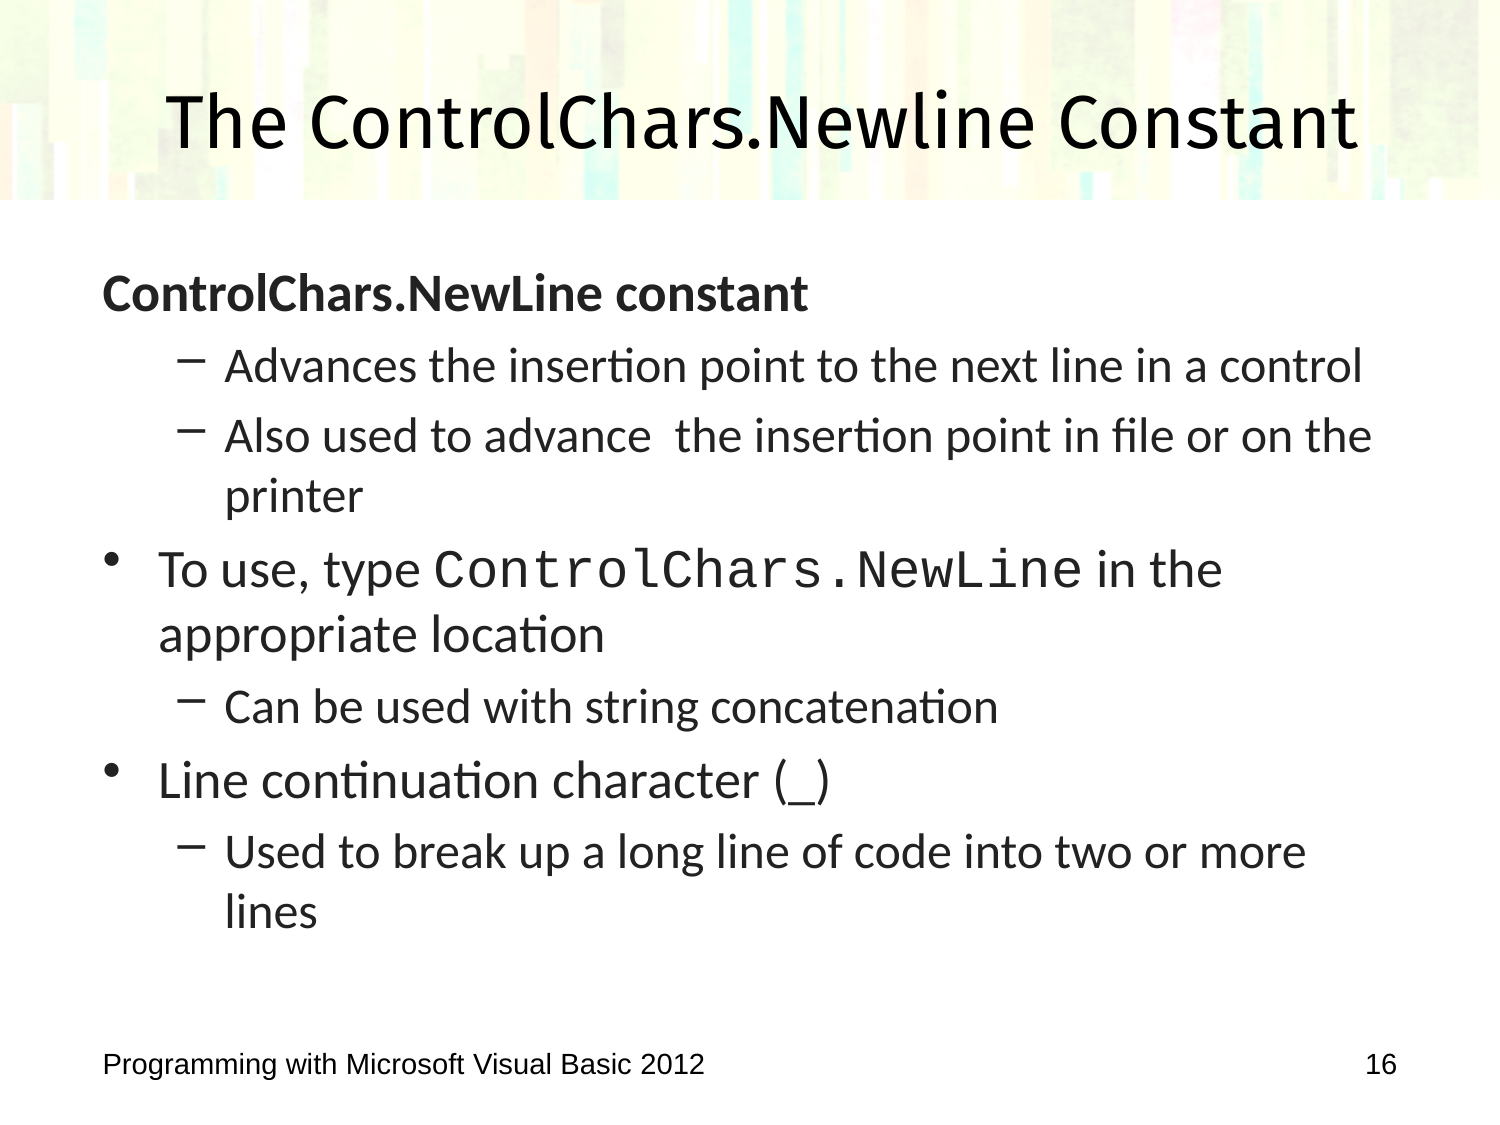

# The ControlChars.Newline Constant
ControlChars.NewLine constant
Advances the insertion point to the next line in a control
Also used to advance  the insertion point in file or on the printer
To use, type ControlChars.NewLine in the  appropriate location
Can be used with string concatenation
Line continuation character (_)
Used to break up a long line of code into two or more lines
Programming with Microsoft Visual Basic 2012
16